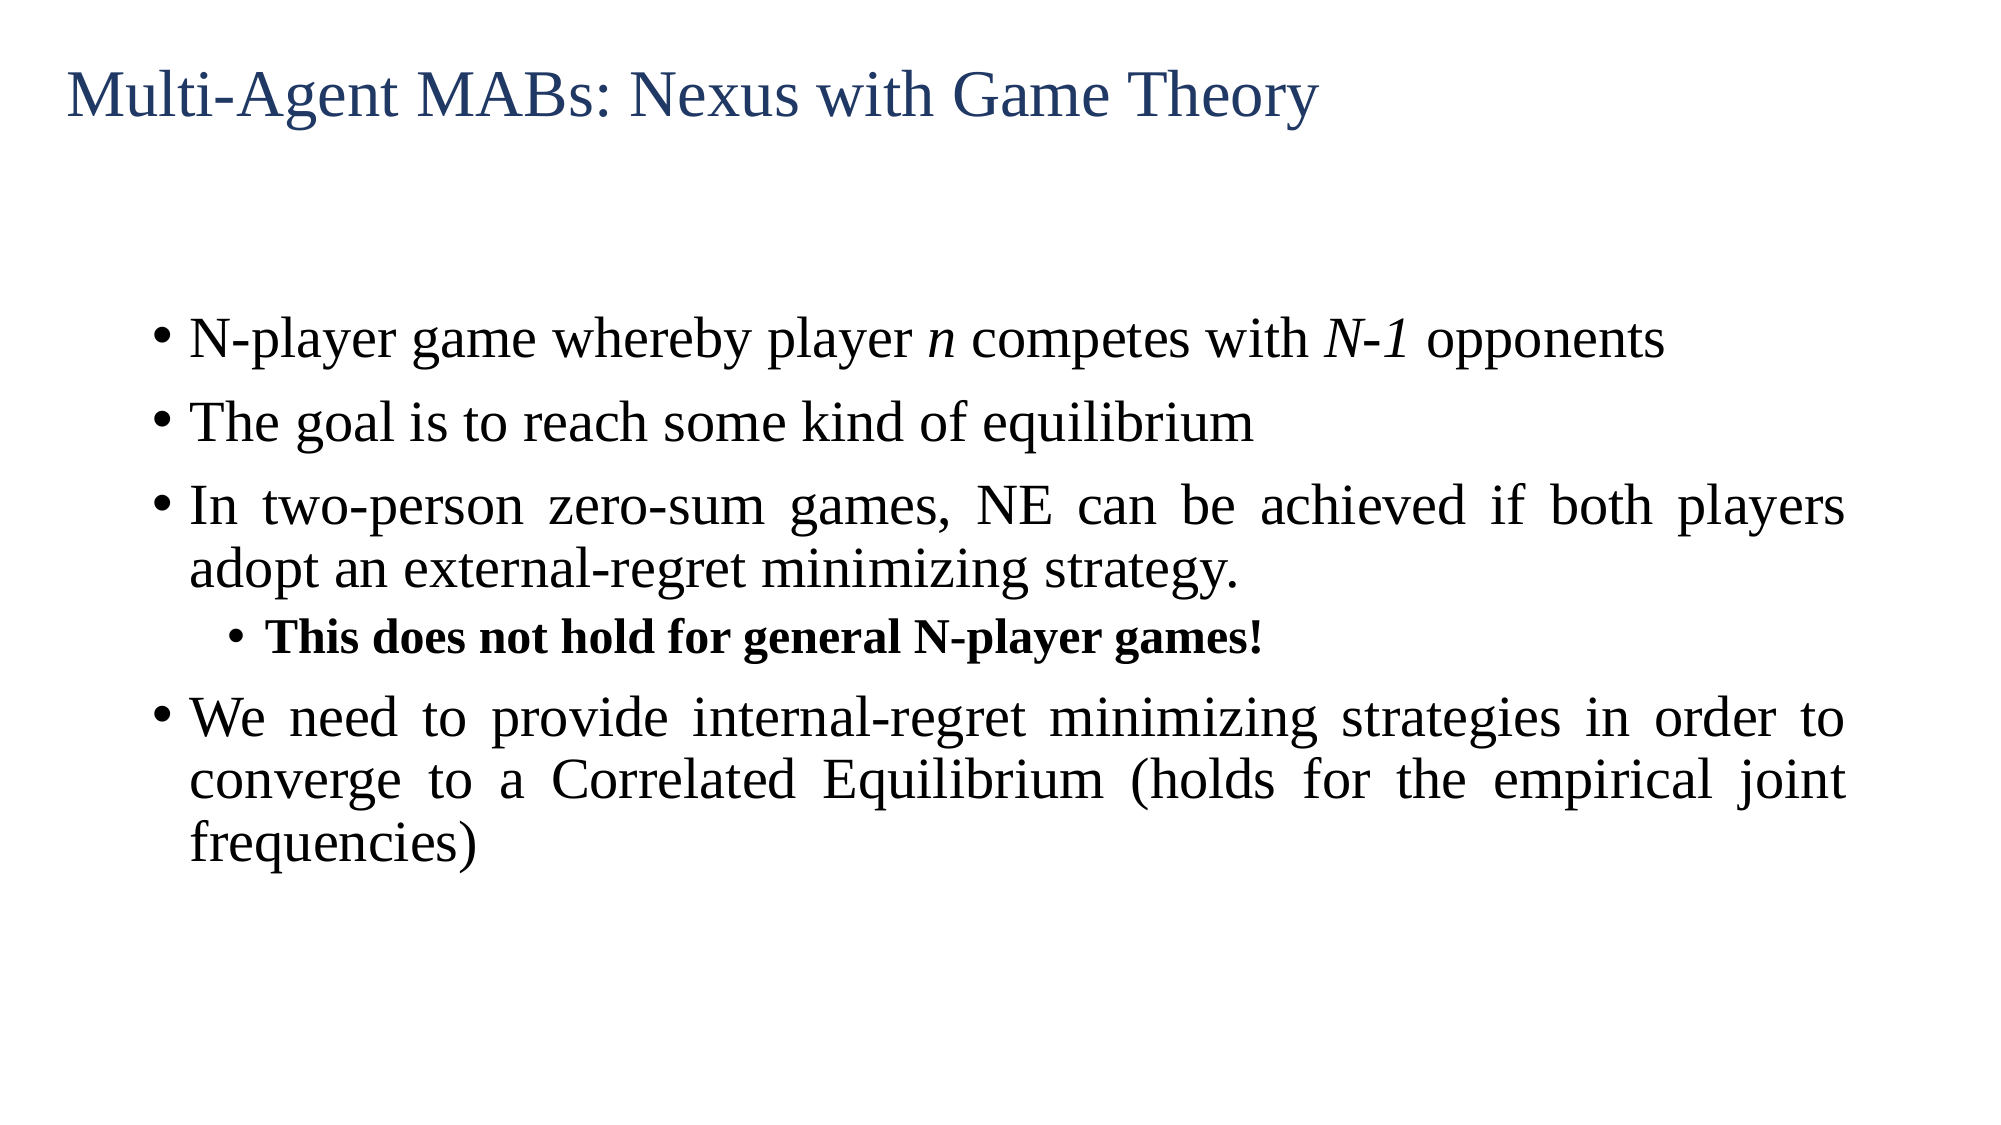

Multi-Agent MABs: Nexus with Game Theory
N-player game whereby player n competes with N-1 opponents
The goal is to reach some kind of equilibrium
In two-person zero-sum games, NE can be achieved if both players adopt an external-regret minimizing strategy.
This does not hold for general N-player games!
We need to provide internal-regret minimizing strategies in order to converge to a Correlated Equilibrium (holds for the empirical joint frequencies)